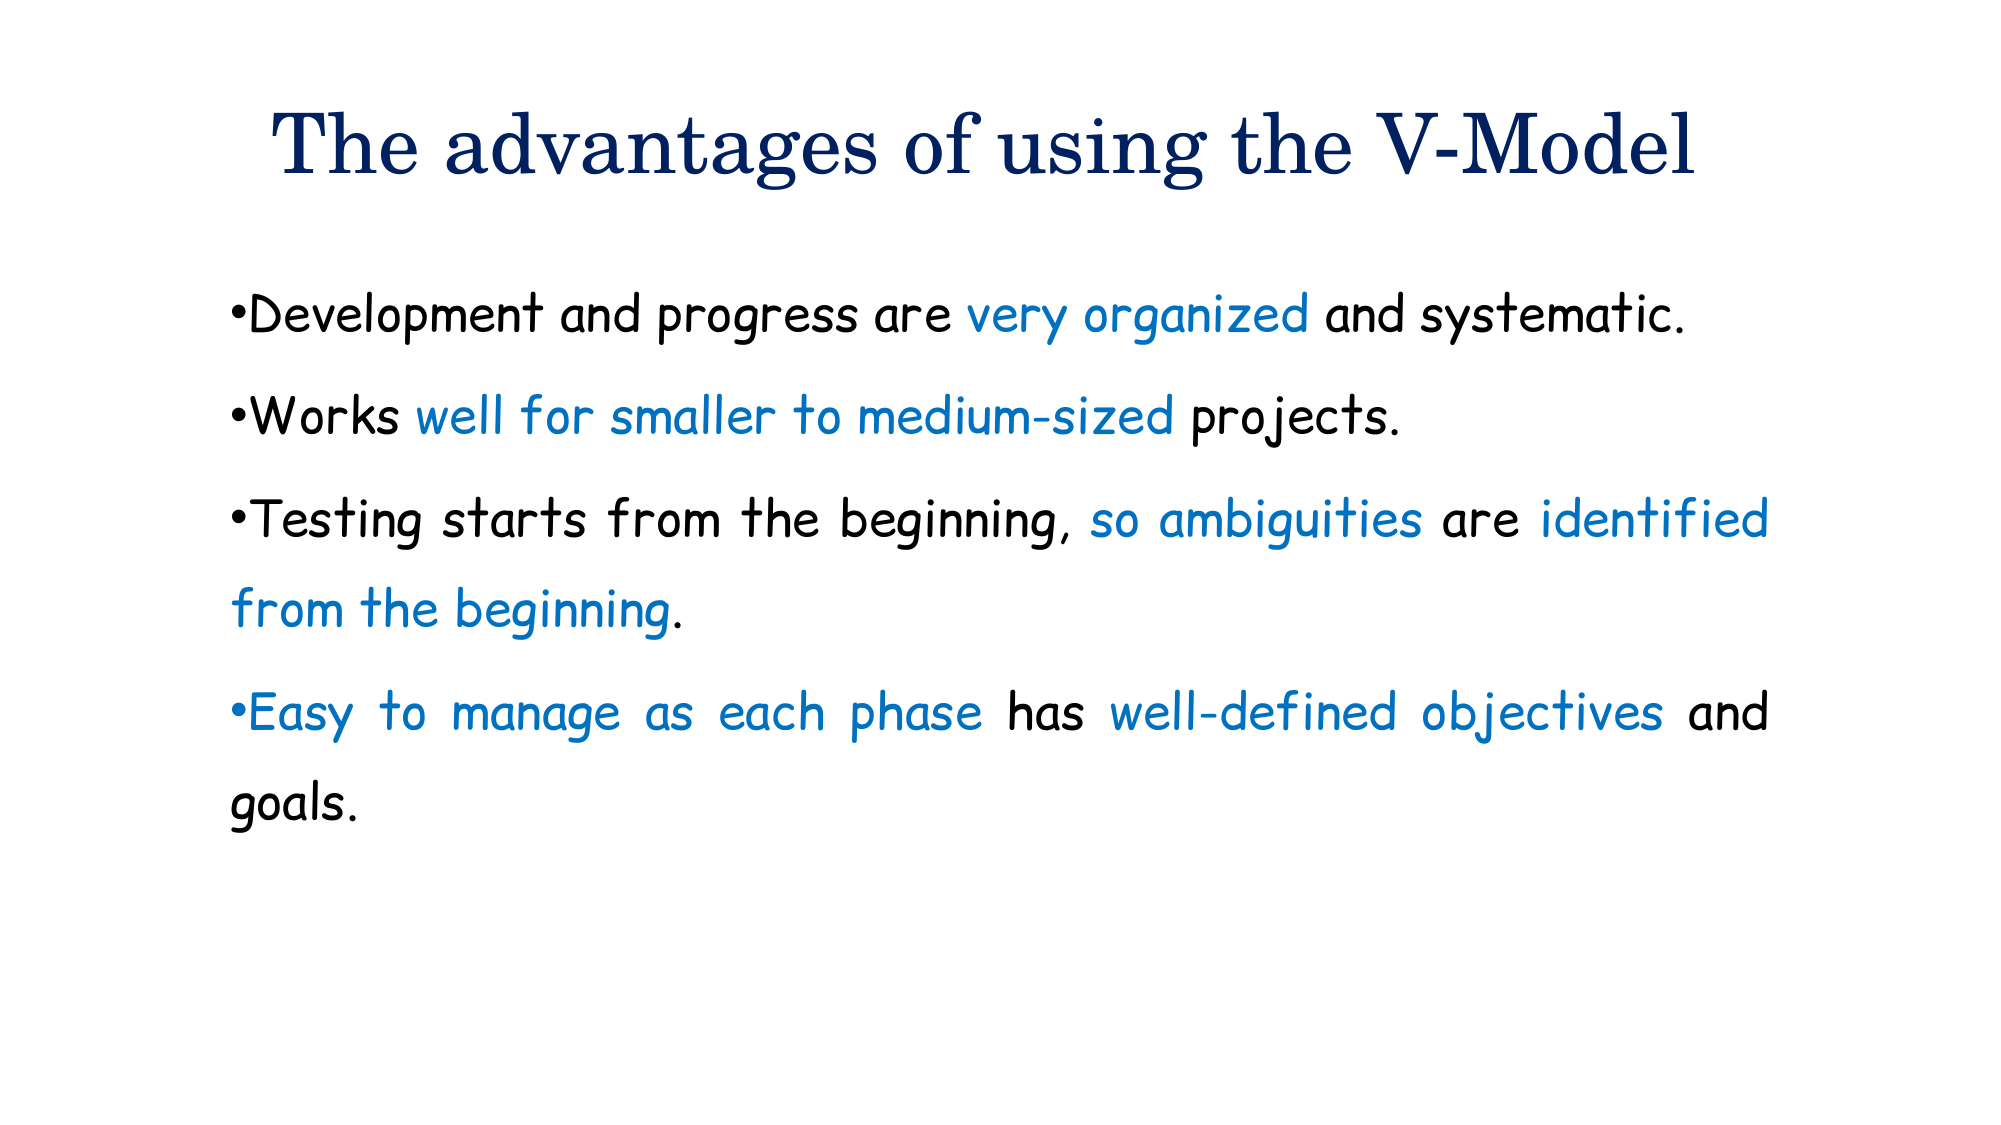

# The advantages of using the V-Model
Development and progress are very organized and systematic.
Works well for smaller to medium-sized projects.
Testing starts from the beginning, so ambiguities are identified from the beginning.
Easy to manage as each phase has well-defined objectives and goals.